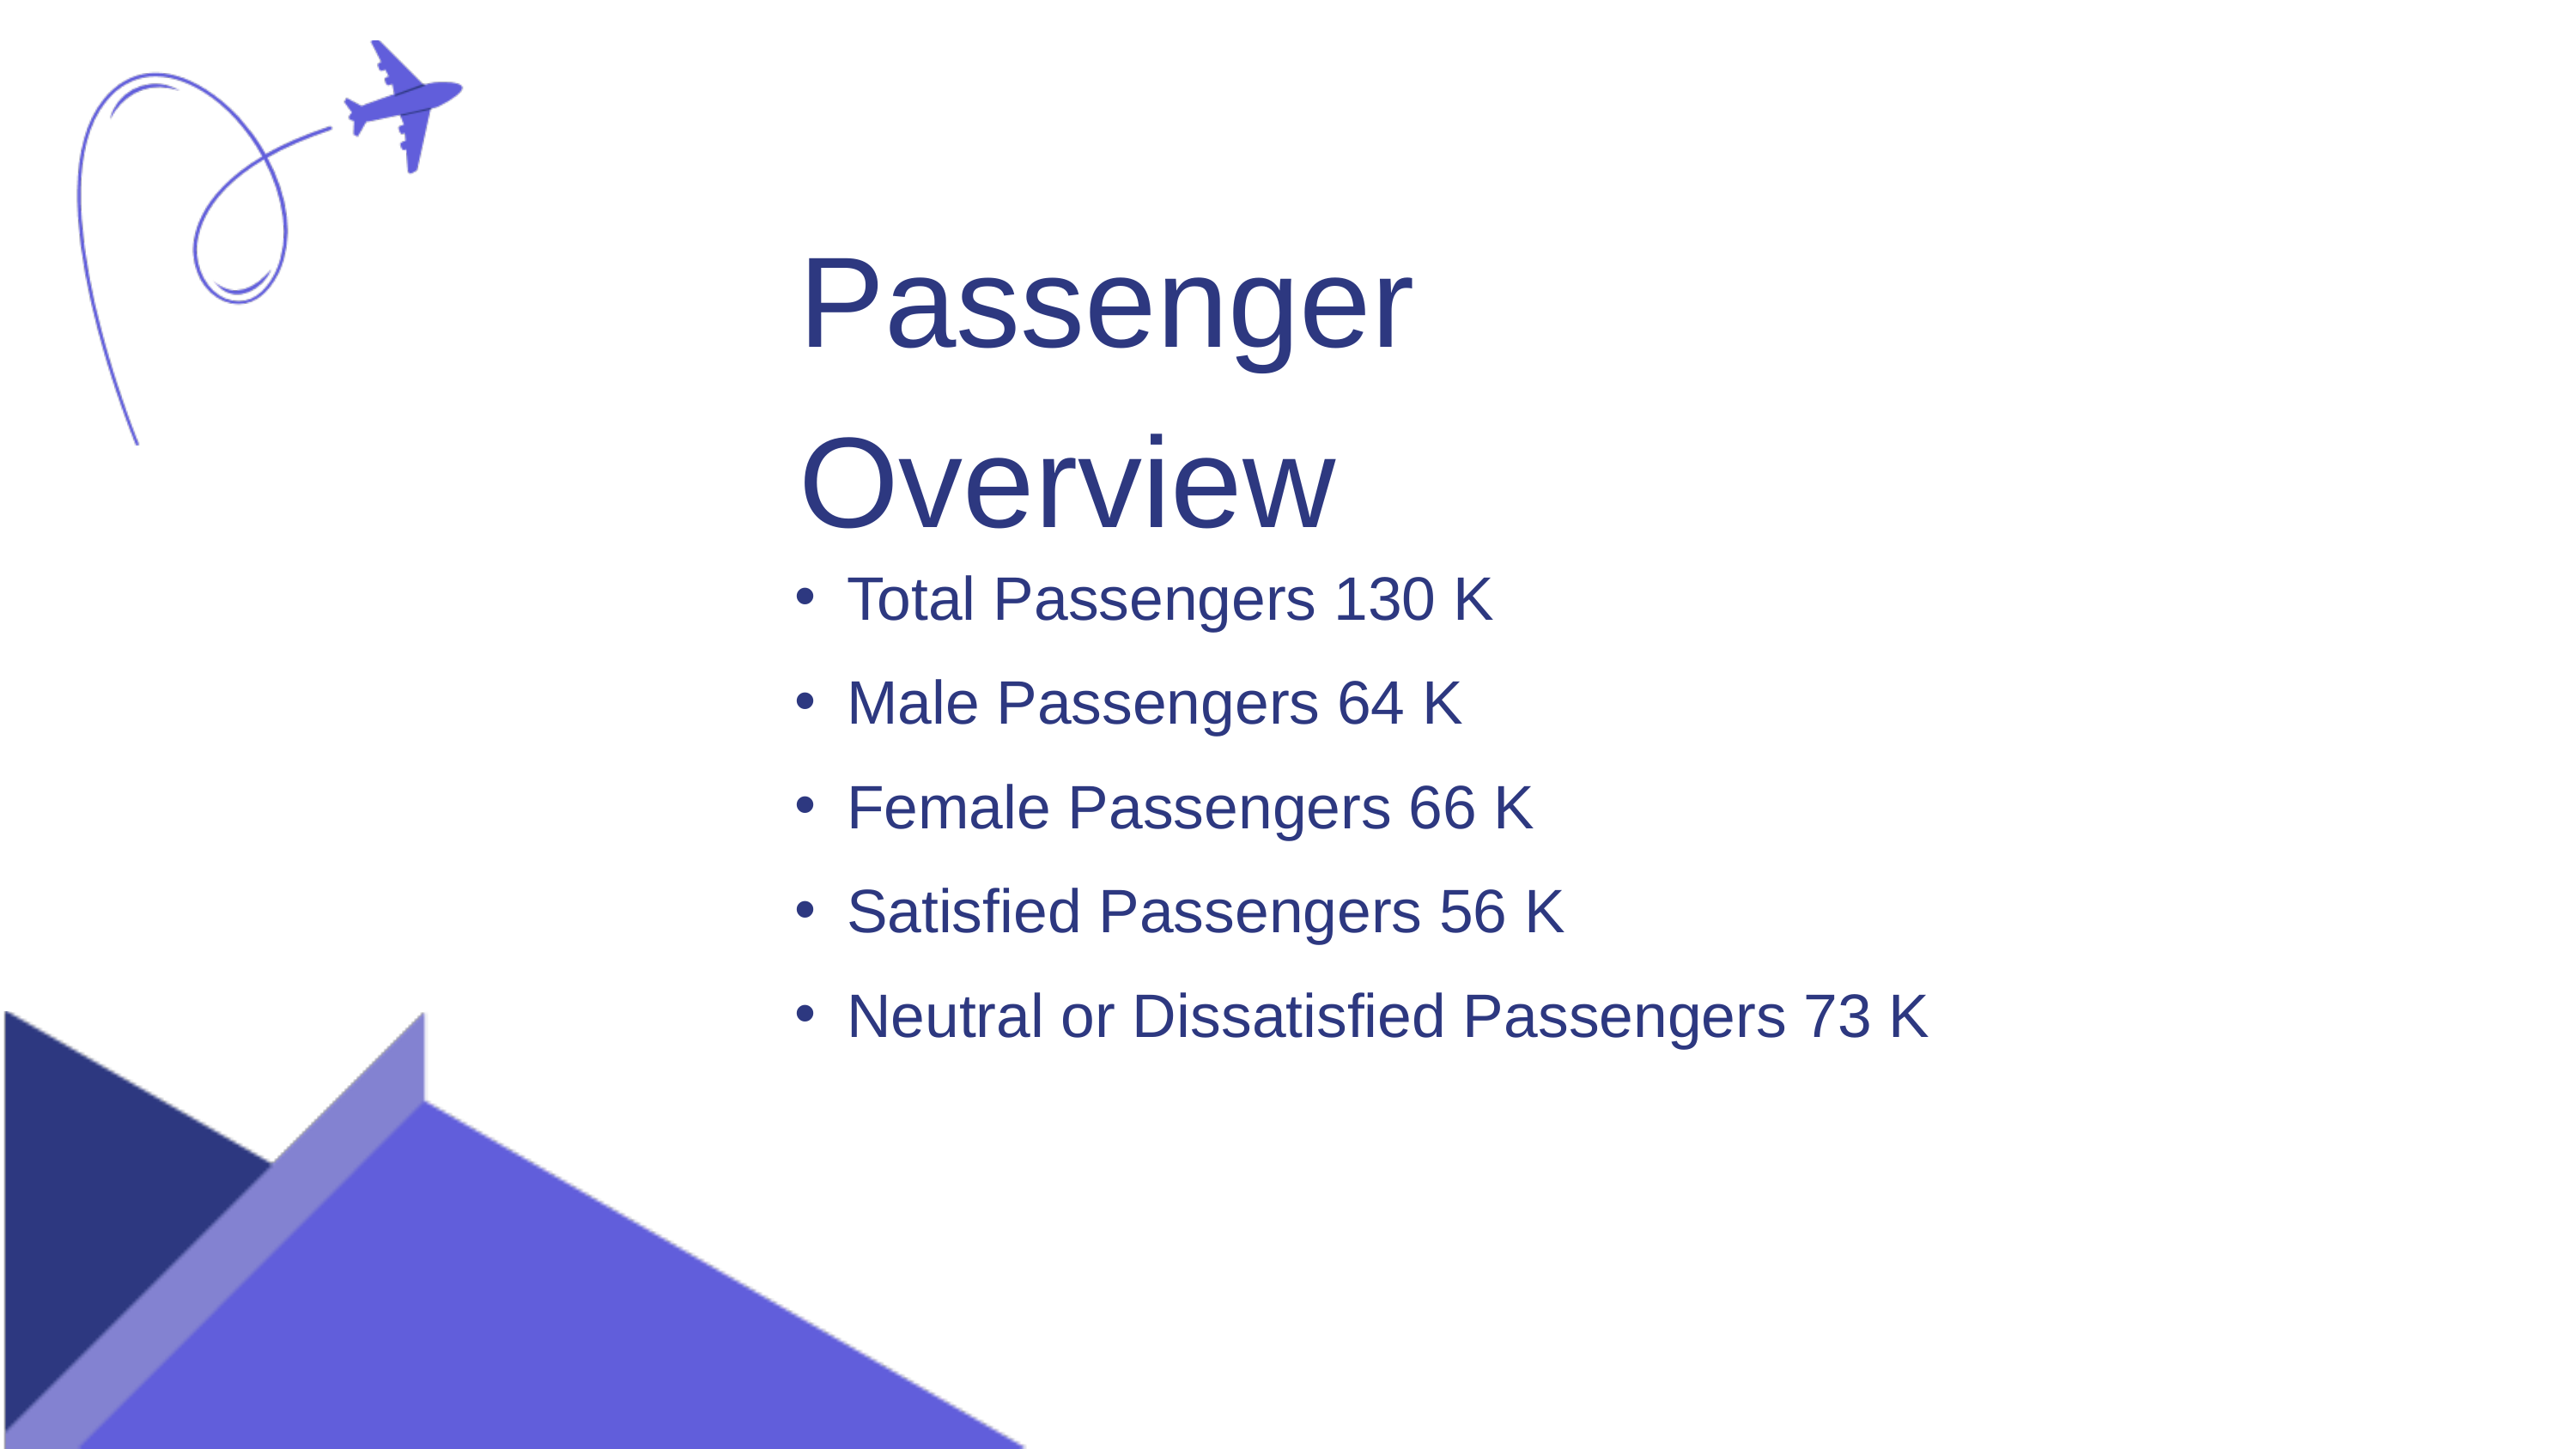

Passenger Overview
Total Passengers 130 K
Male Passengers 64 K
Female Passengers 66 K
Satisfied Passengers 56 K
Neutral or Dissatisfied Passengers 73 K